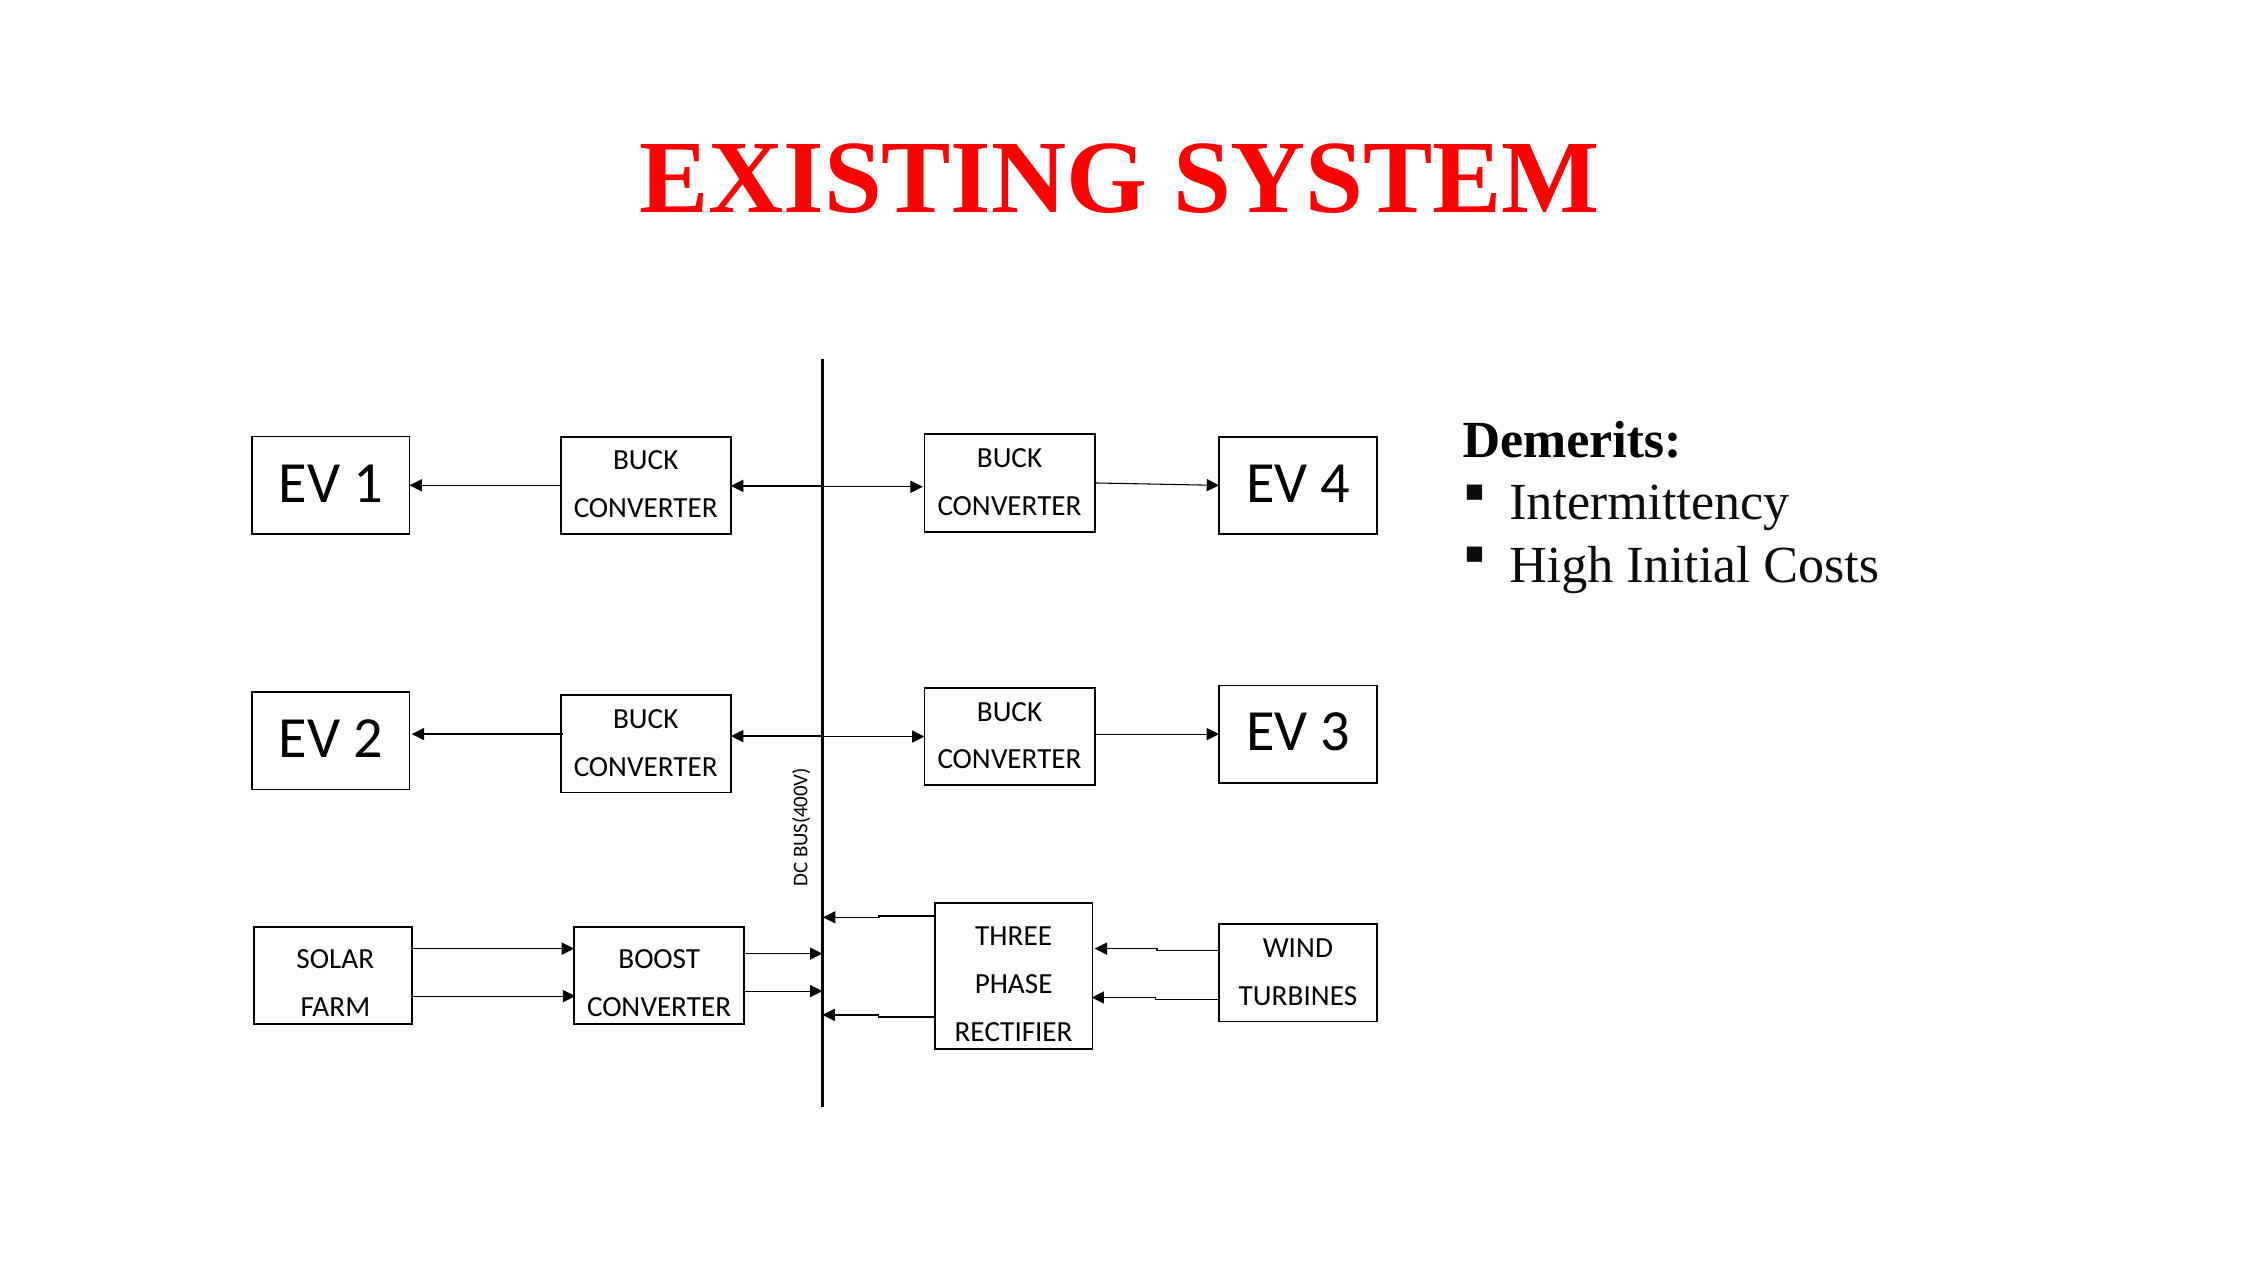

# EXISTING SYSTEM
Demerits:
Intermittency
High Initial Costs
| BUCK CONVERTER |
| --- |
| EV 1 |
| --- |
| BUCK CONVERTER |
| --- |
| EV 4 |
| --- |
DC BUS(400V)

| EV 3 |
| --- |
| BUCK CONVERTER |
| --- |
| EV 2 |
| --- |
| BUCK CONVERTER |
| --- |
| THREE PHASE RECTIFIER |
| --- |
| WIND TURBINES |
| --- |
| SOLAR FARM |
| --- |
| BOOST CONVERTER |
| --- |